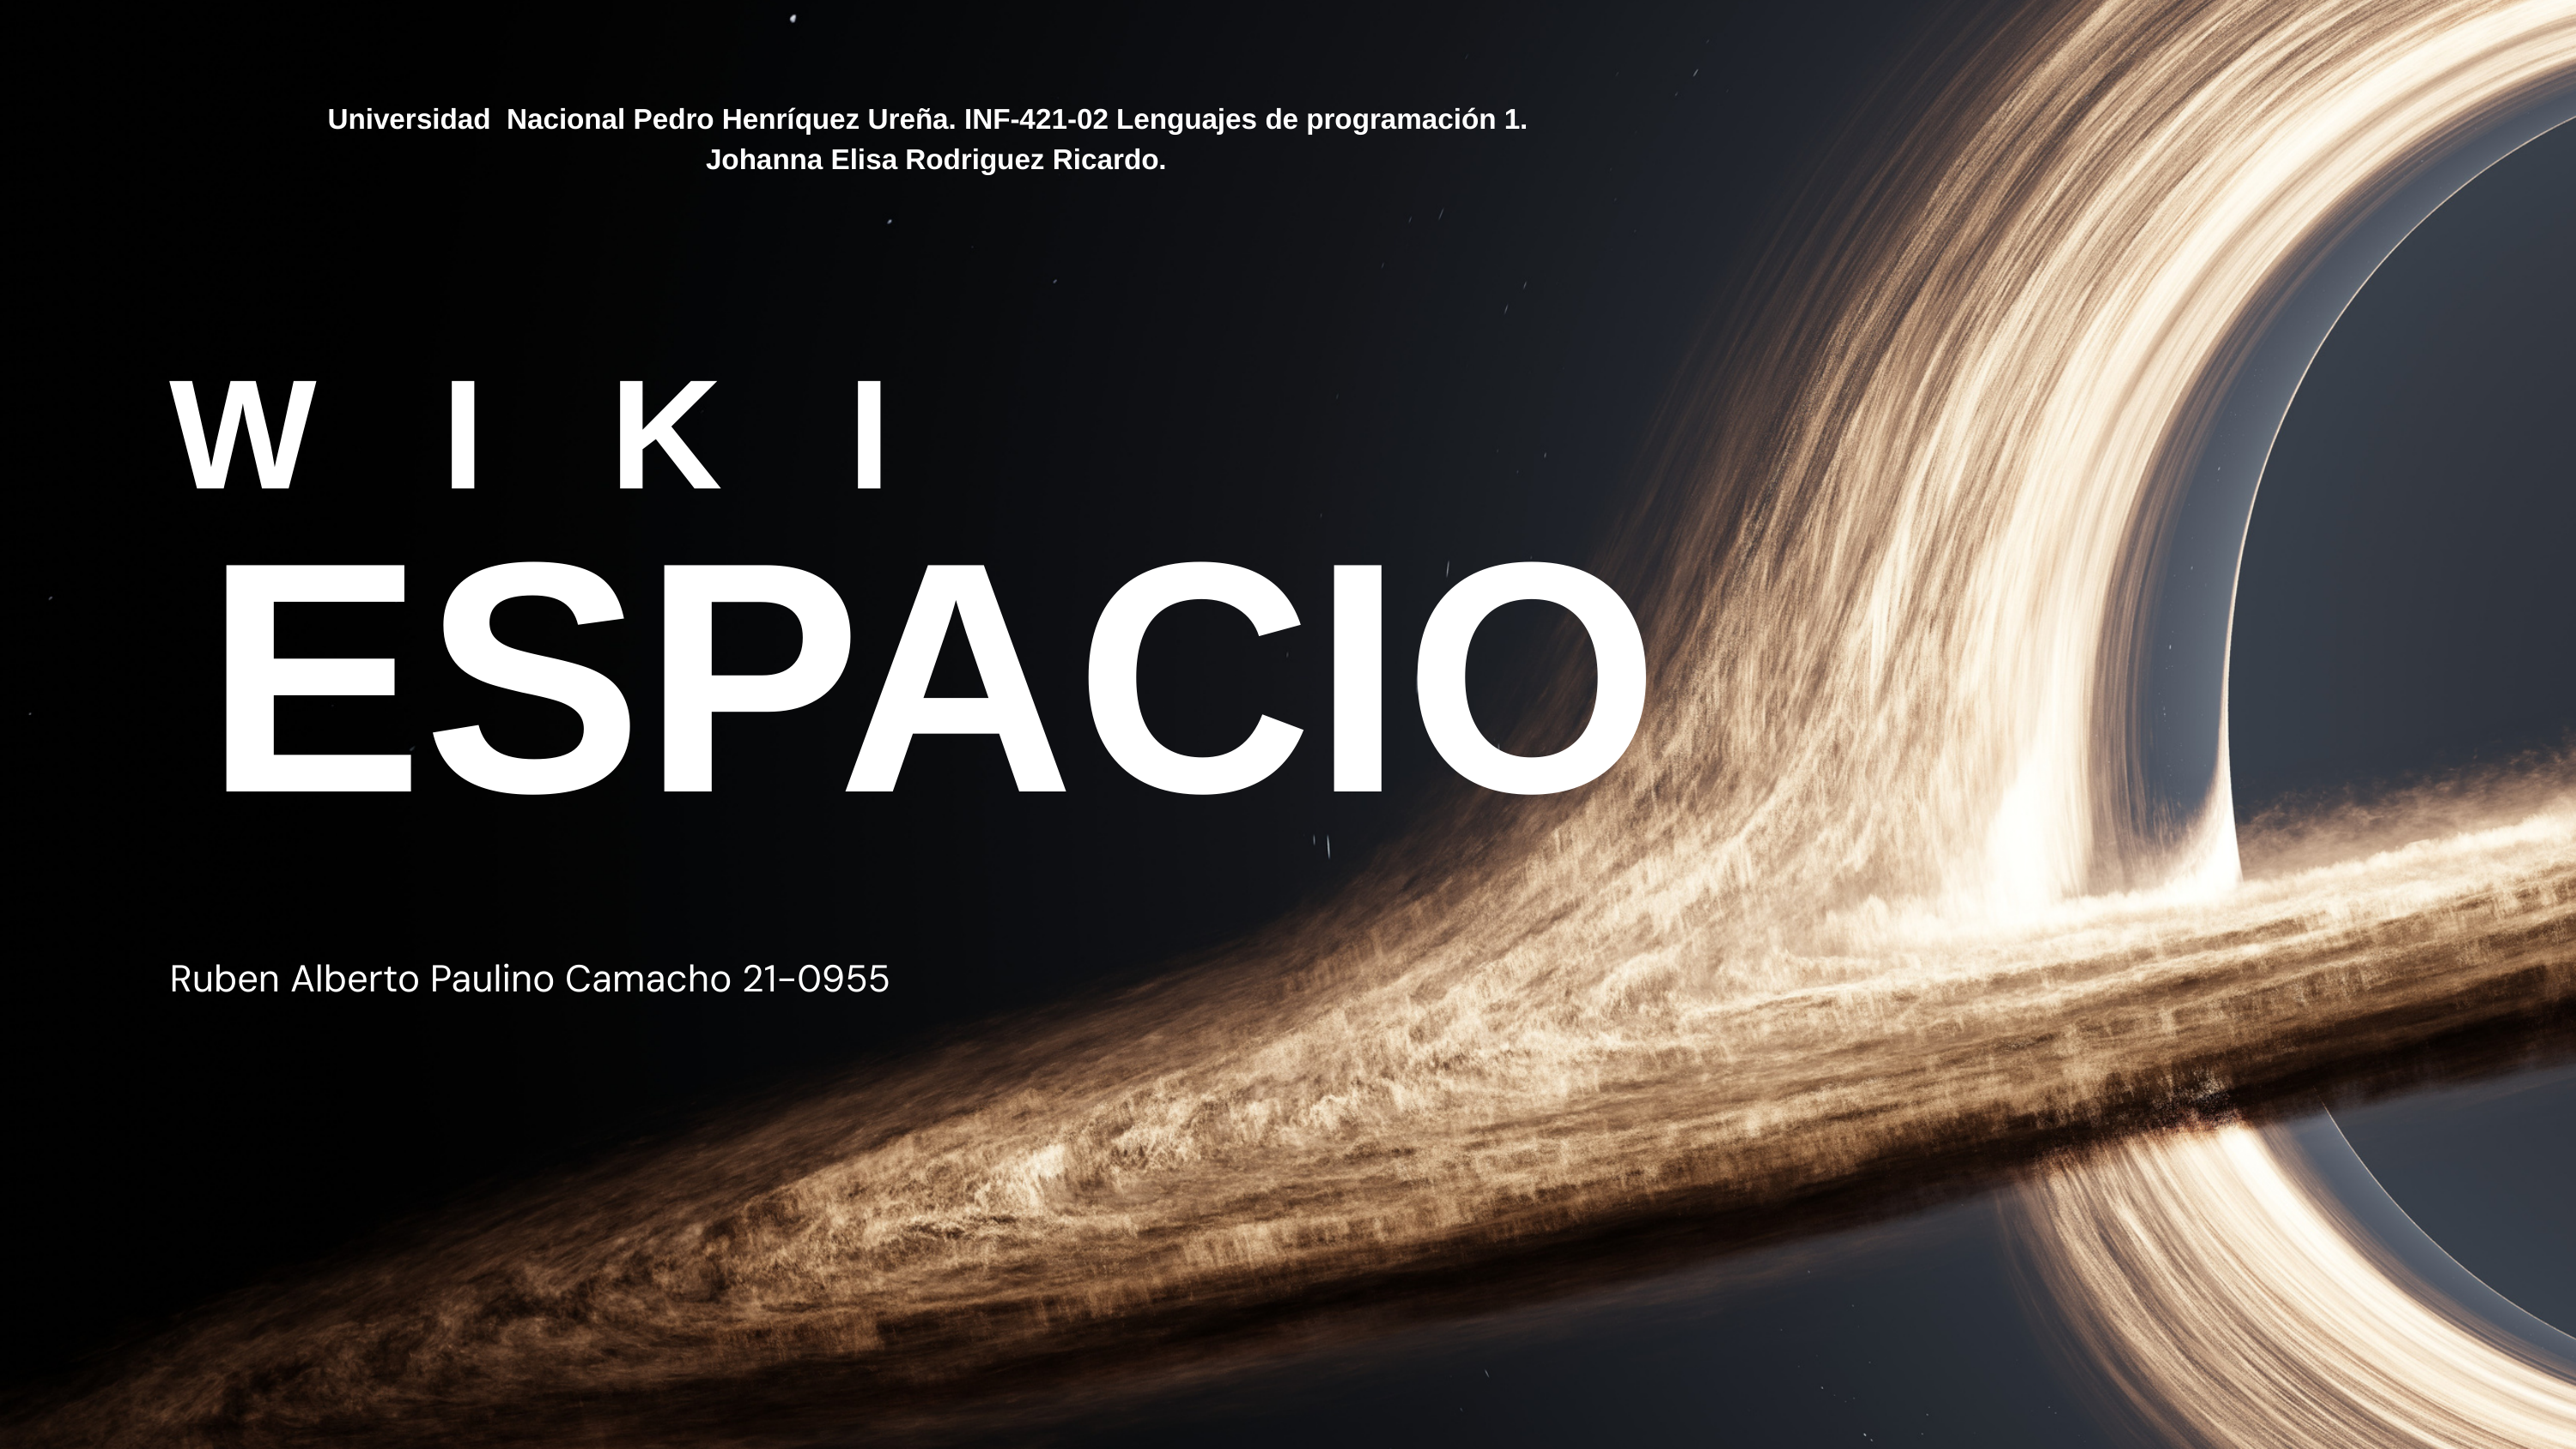

Universidad  Nacional Pedro Henríquez Ureña. INF-421-02 Lenguajes de programación 1.
 Johanna Elisa Rodriguez Ricardo.
WIKI
ESPACIO
Ruben Alberto Paulino Camacho 21-0955